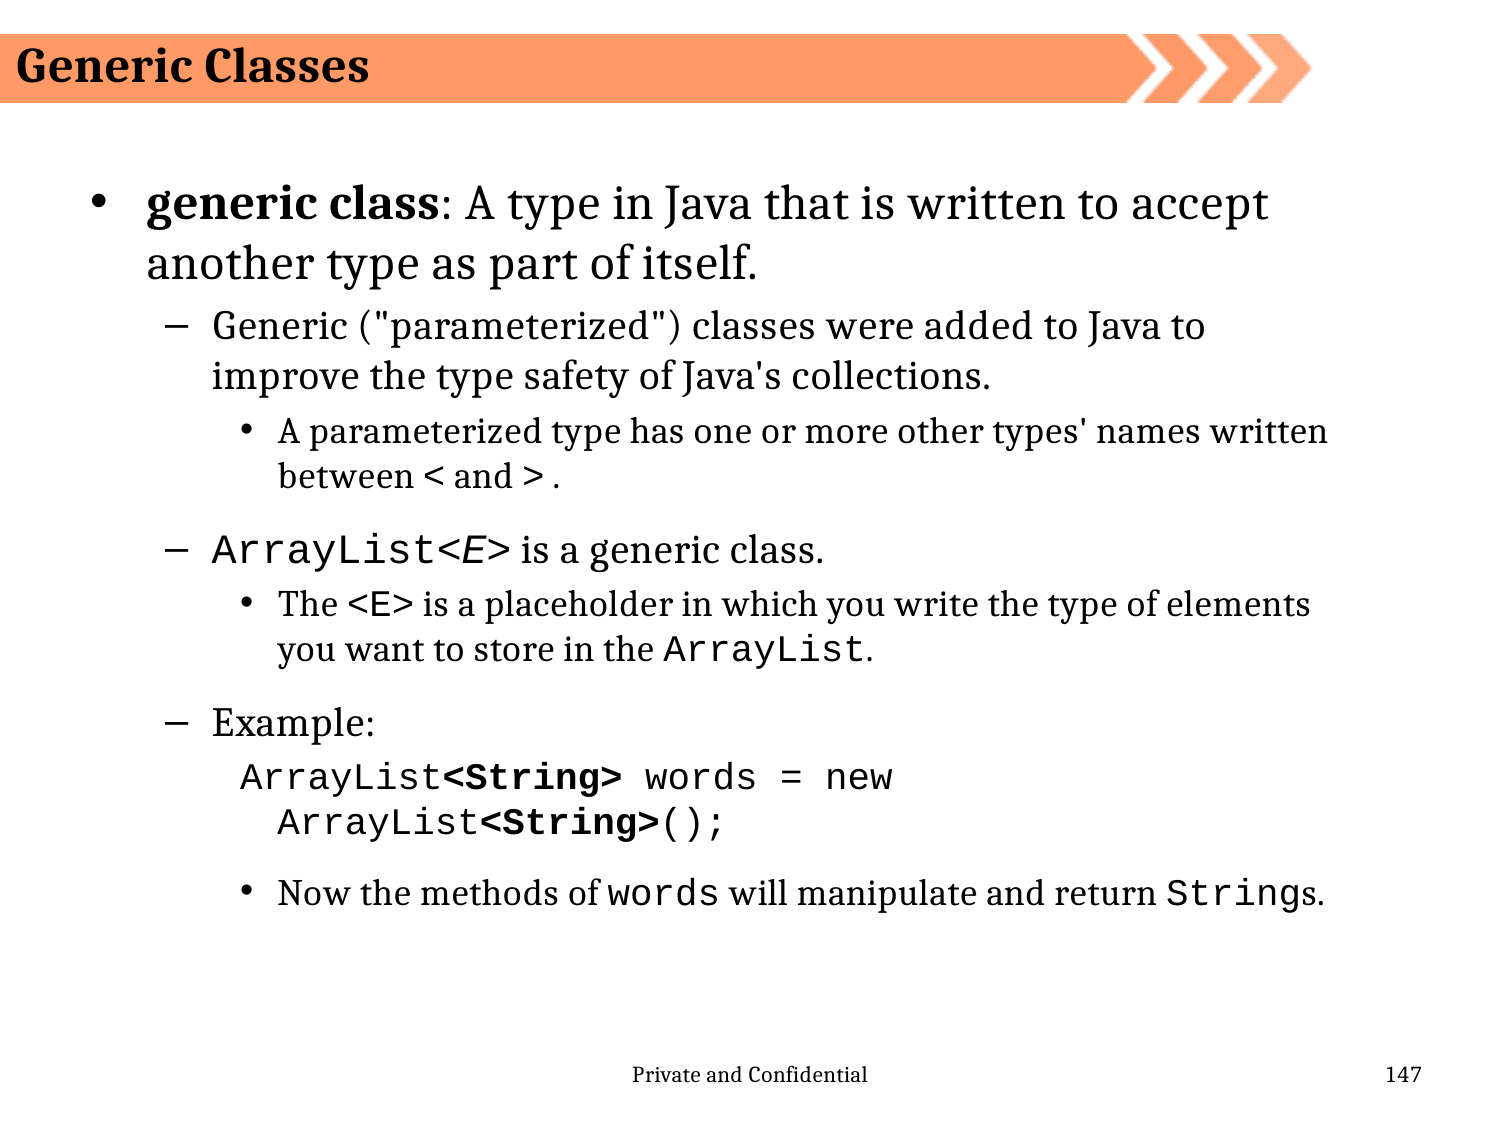

# Generic Classes
generic class: A type in Java that is written to accept another type as part of itself.
Generic ("parameterized") classes were added to Java to improve the type safety of Java's collections.
A parameterized type has one or more other types' names written between < and > .

ArrayList<E> is a generic class.
The <E> is a placeholder in which you write the type of elements you want to store in the ArrayList.

Example:
ArrayList<String> words = new ArrayList<String>();

Now the methods of words will manipulate and return Strings.